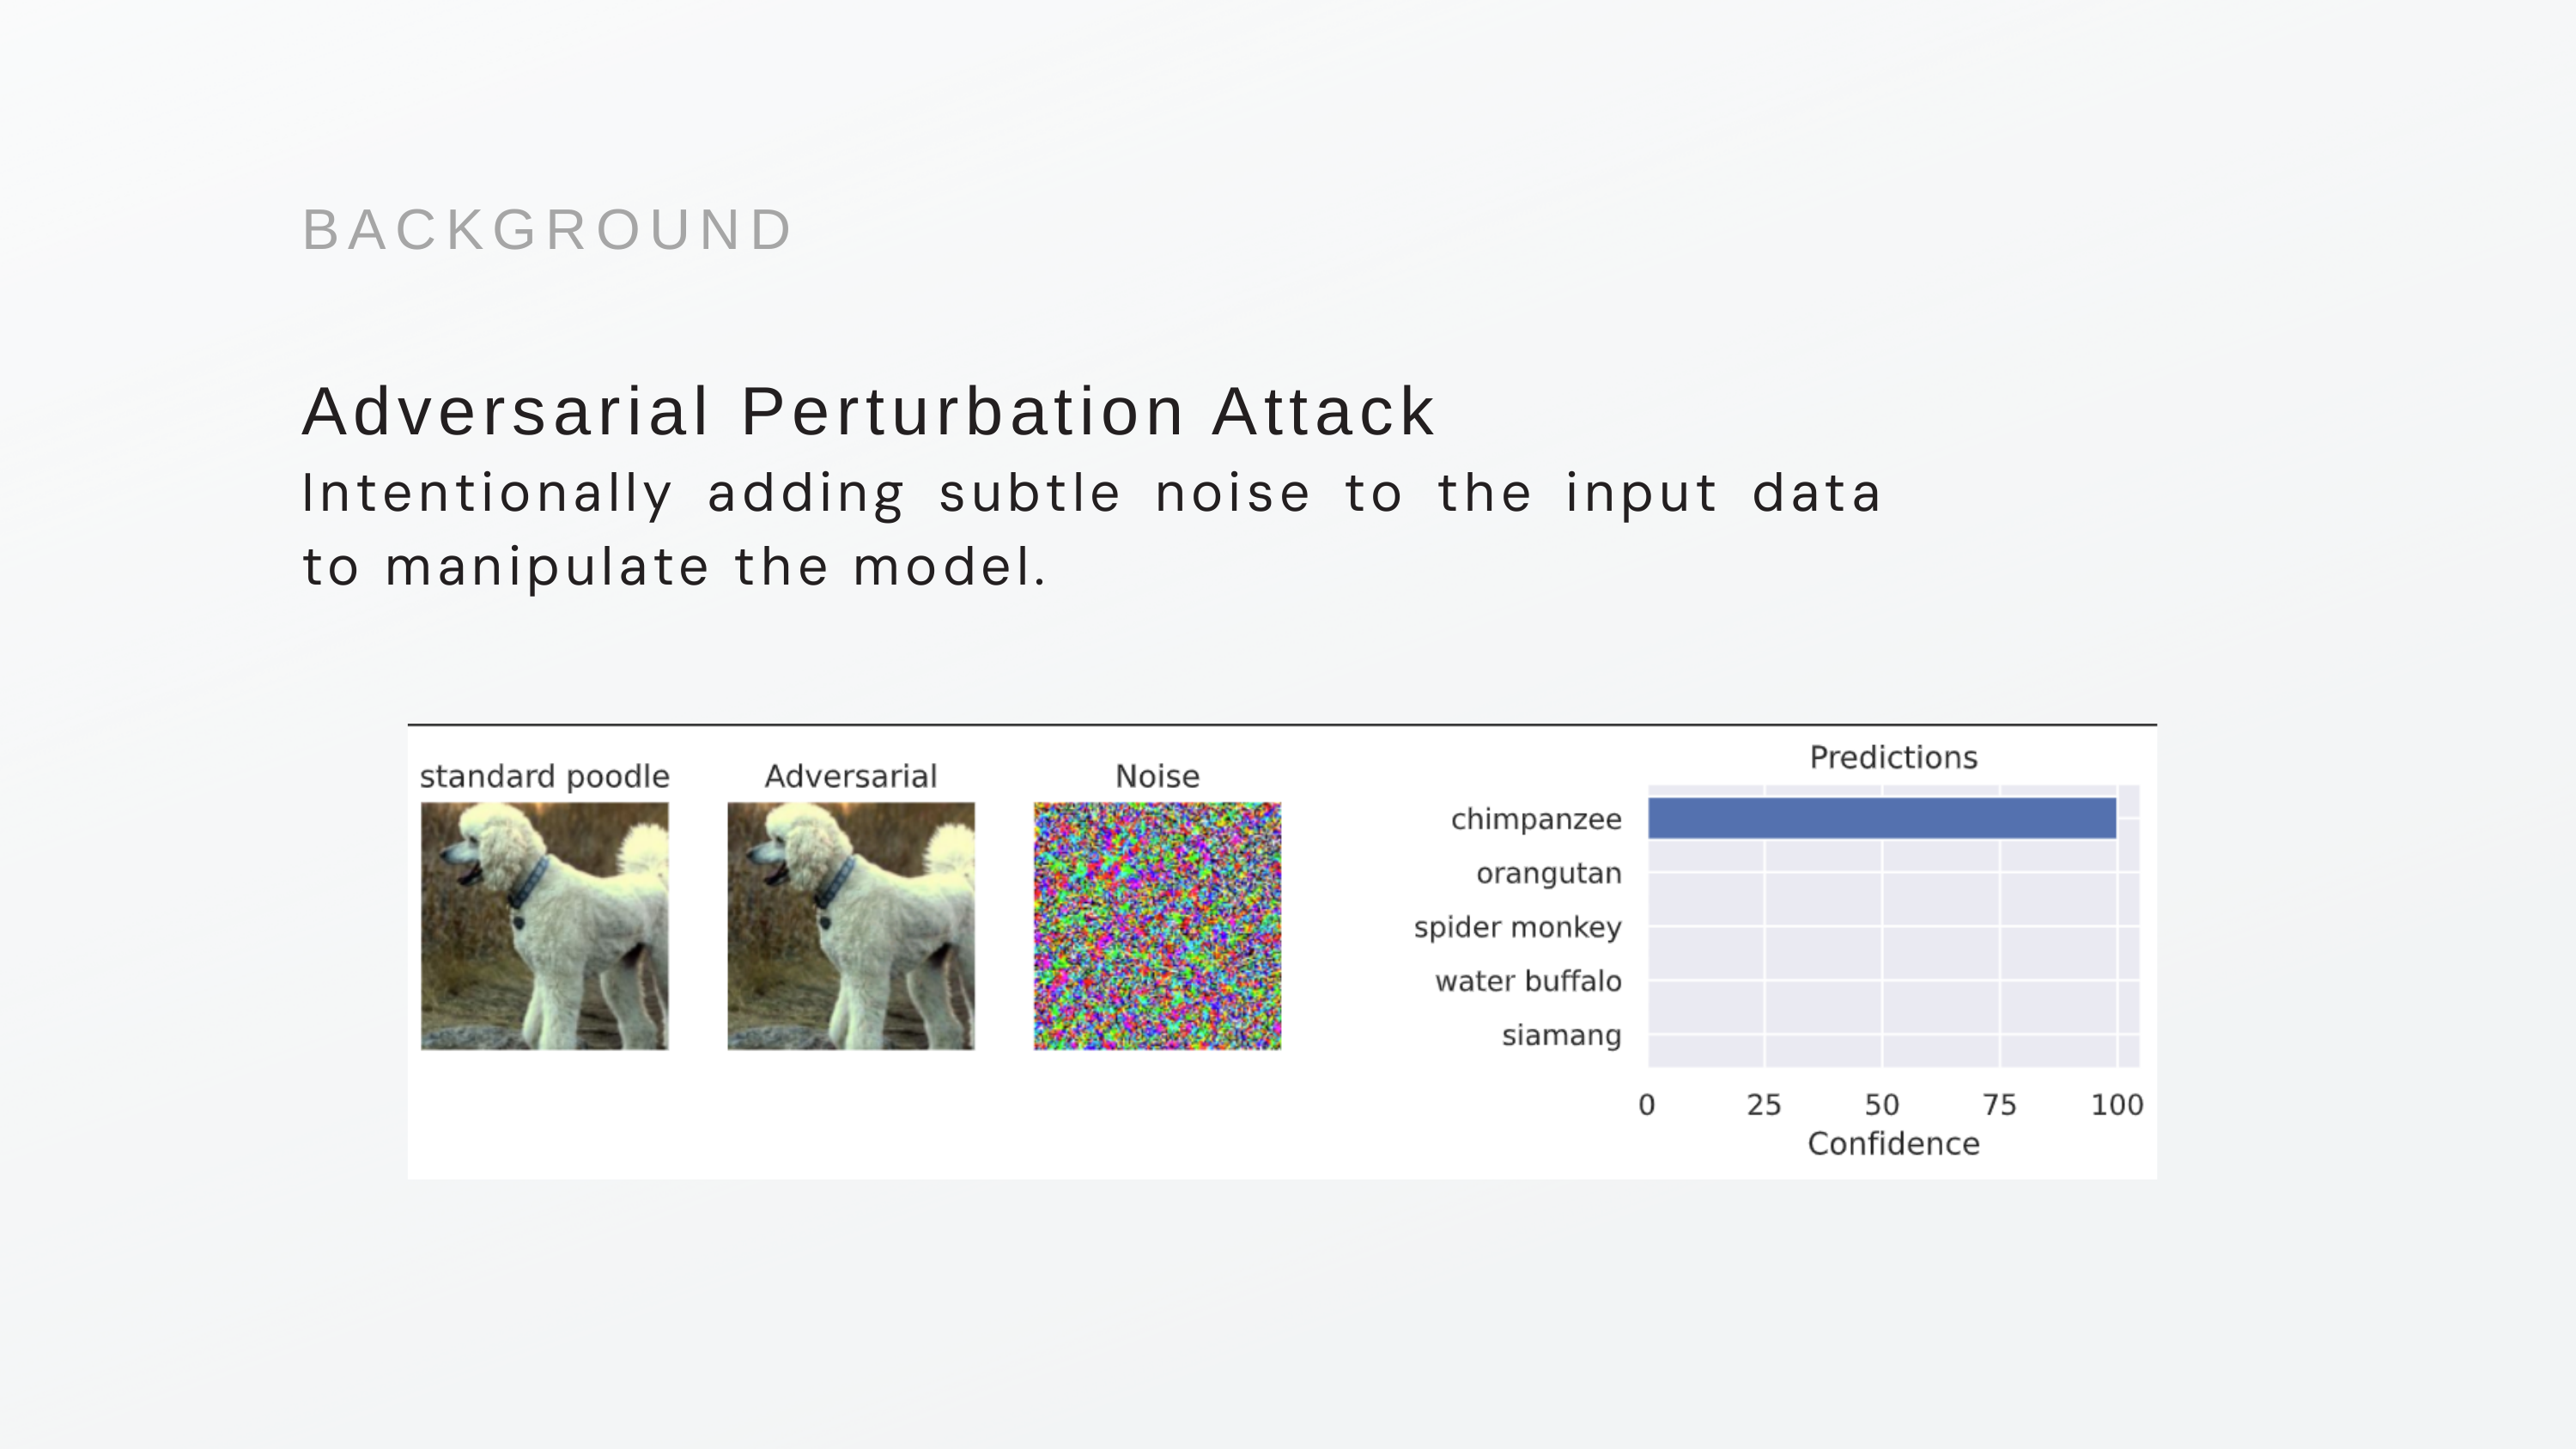

BACKGROUND
Adversarial Perturbation Attack
Intentionally adding subtle noise to the input data to manipulate the model.